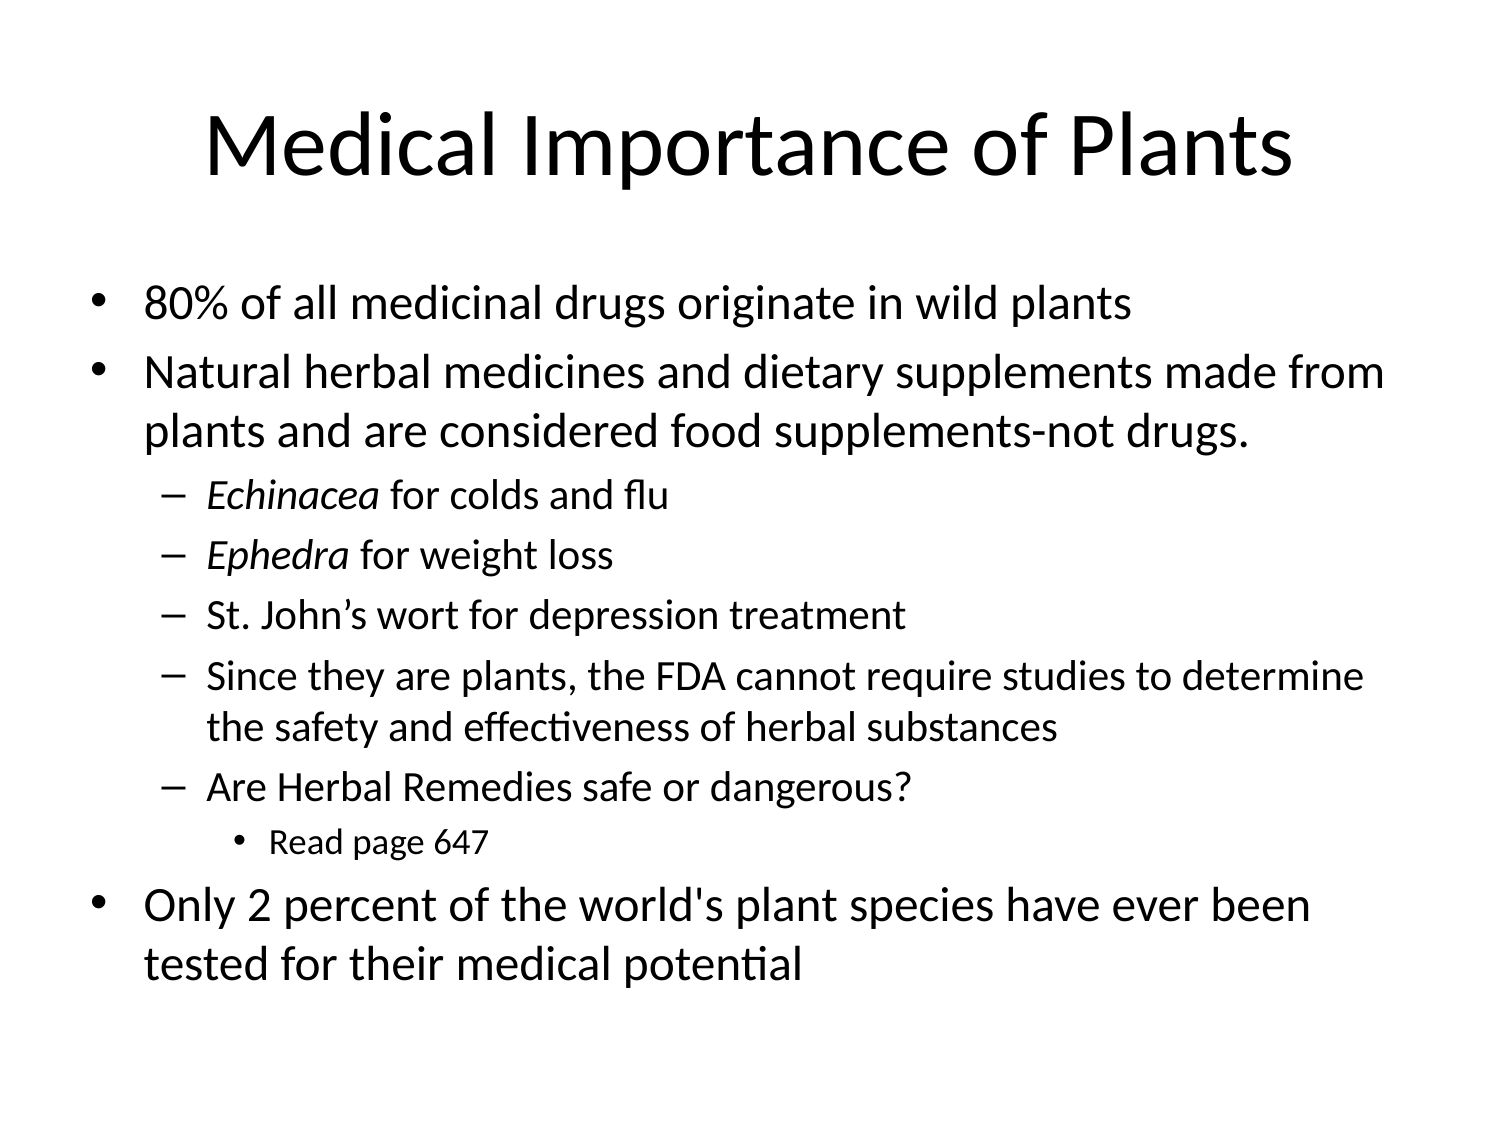

# Medical Importance of Plants
80% of all medicinal drugs originate in wild plants
Natural herbal medicines and dietary supplements made from plants and are considered food supplements-not drugs.
Echinacea for colds and flu
Ephedra for weight loss
St. John’s wort for depression treatment
Since they are plants, the FDA cannot require studies to determine the safety and effectiveness of herbal substances
Are Herbal Remedies safe or dangerous?
Read page 647
Only 2 percent of the world's plant species have ever been tested for their medical potential